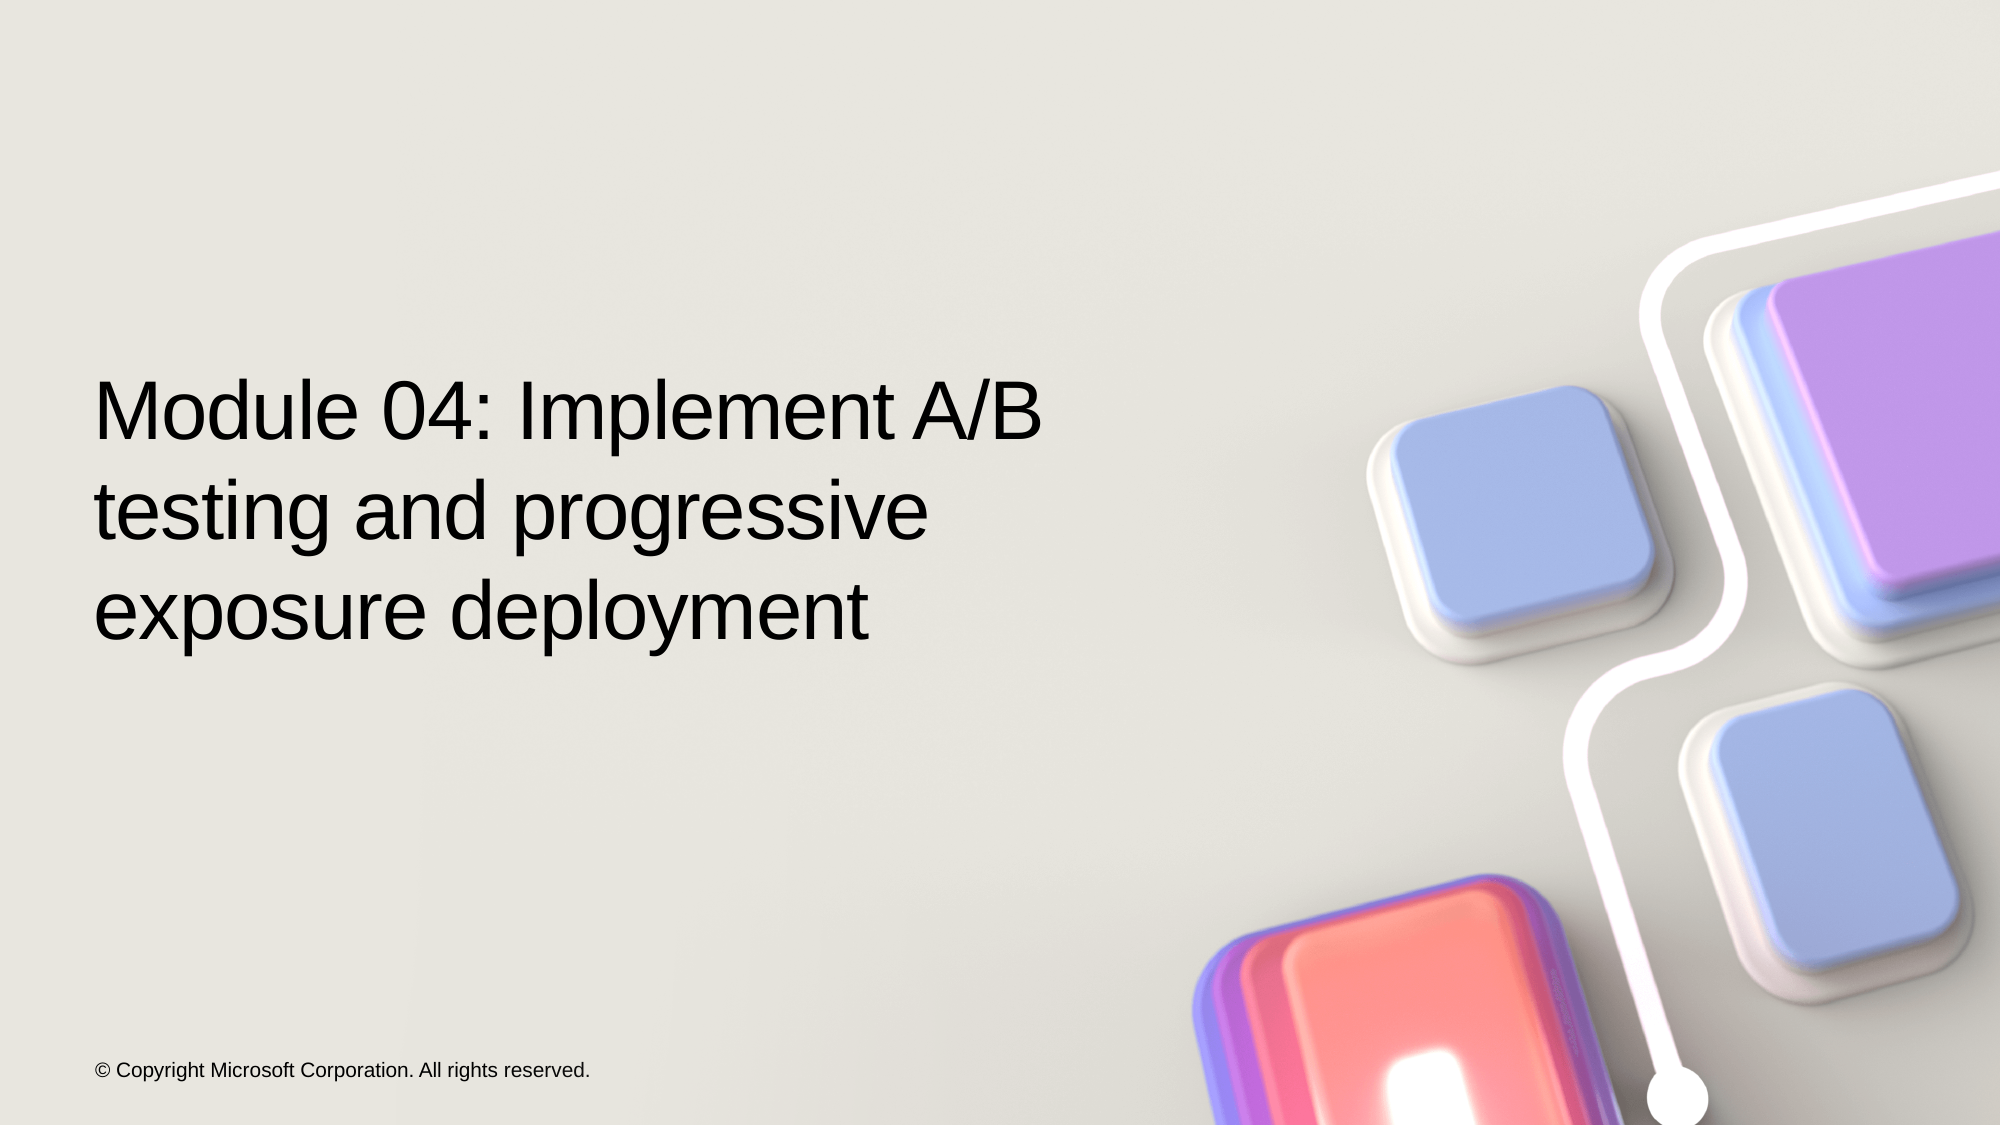

# Module 04: Implement A/B testing and progressive exposure deployment